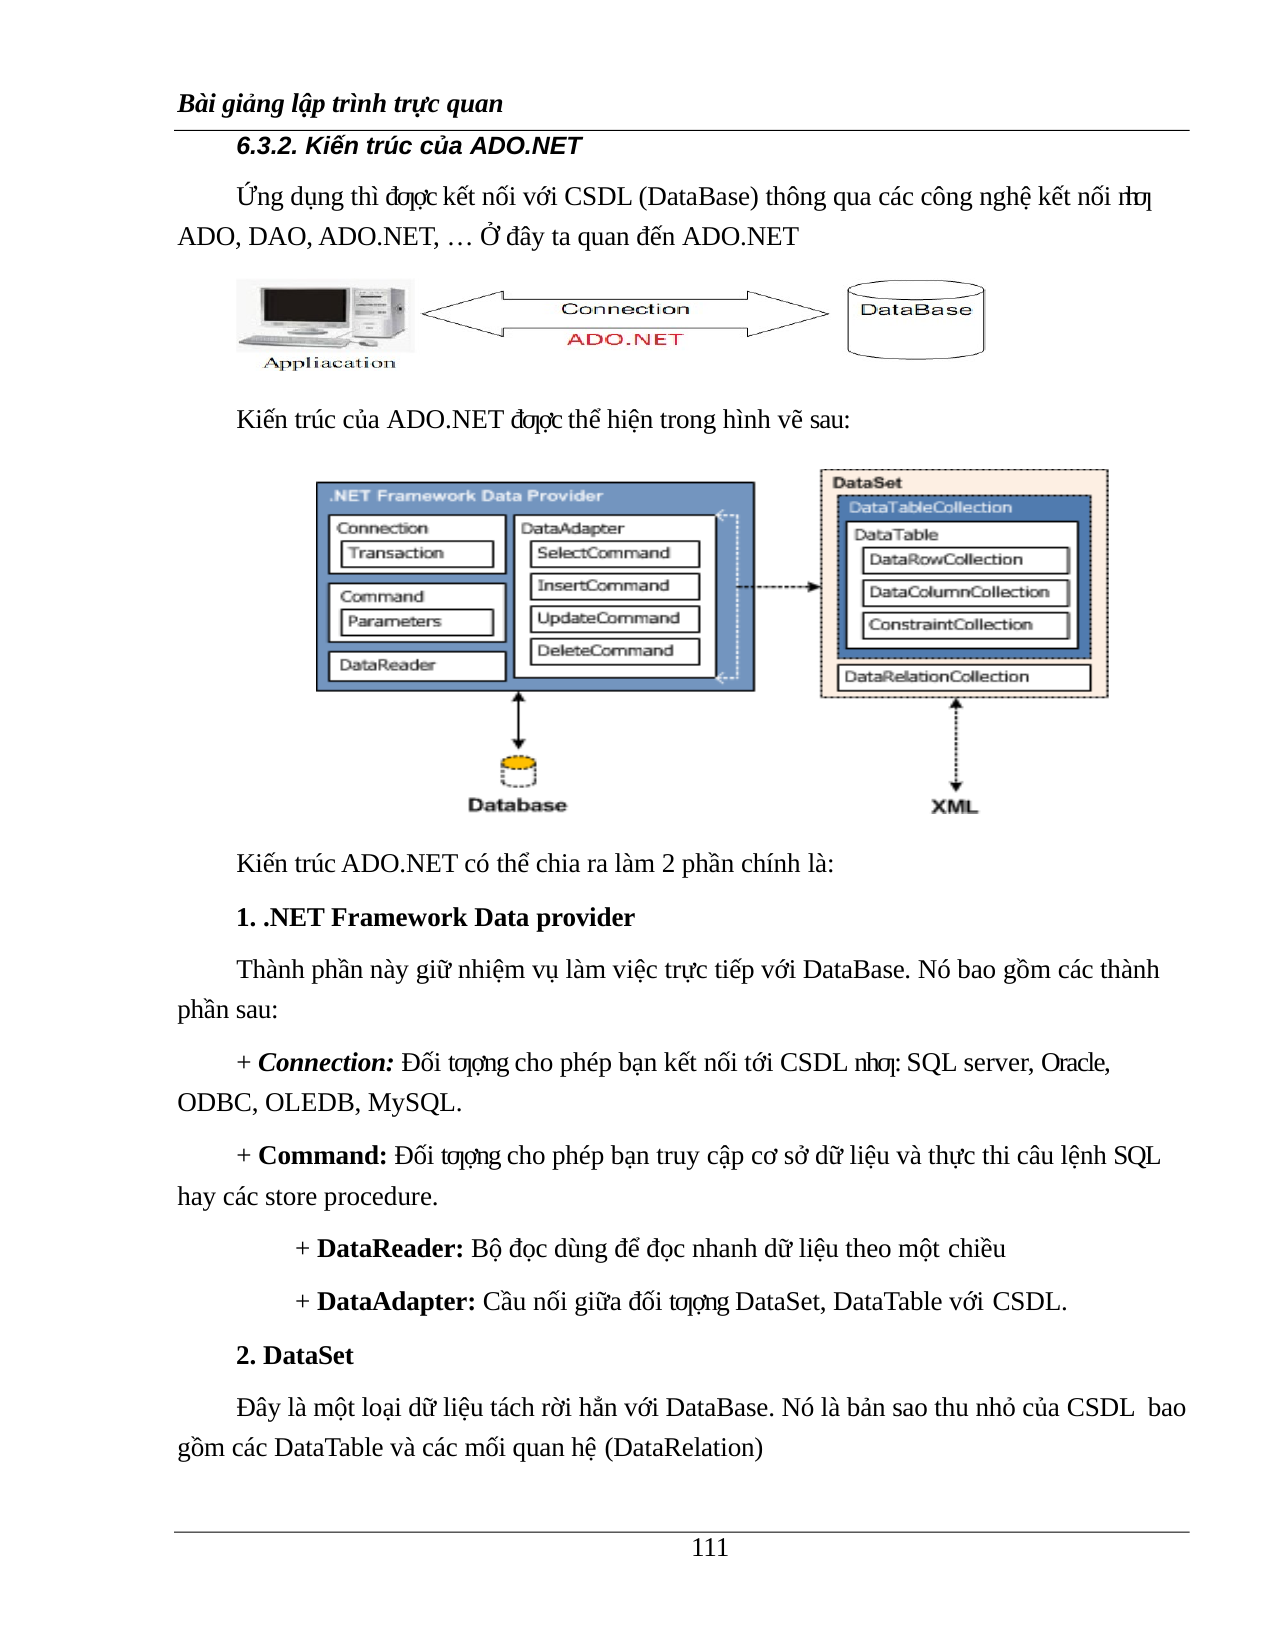

Bài giảng lập trình trực quan
6.3.2. Kiến trúc của ADO.NET
Ứng dụng thì đƣợc kết nối với CSDL (DataBase) thông qua các công nghệ kết nối nhƣ  ADO, DAO, ADO.NET, … Ở đây ta quan đến ADO.NET

Kiến trúc của ADO.NET đƣợc thể hiện trong hình vẽ sau:

Kiến trúc ADO.NET có thể chia ra làm 2 phần chính là:
.NET Framework Data provider
Thành phần này giữ nhiệm vụ làm việc trực tiếp với DataBase. Nó bao gồm các thành  phần sau:
+ Connection: Đối tƣợng cho phép bạn kết nối tới CSDL nhƣ: SQL server, Oracle,  ODBC, OLEDB, MySQL.
+ Command: Đối tƣợng cho phép bạn truy cập cơ sở dữ liệu và thực thi câu lệnh SQL  hay các store procedure.
+ DataReader: Bộ đọc dùng để đọc nhanh dữ liệu theo một chiều
+ DataAdapter: Cầu nối giữa đối tƣợng DataSet, DataTable với CSDL.
DataSet
Đây là một loại dữ liệu tách rời hẳn với DataBase. Nó là bản sao thu nhỏ của CSDL  bao gồm các DataTable và các mối quan hệ (DataRelation)
111